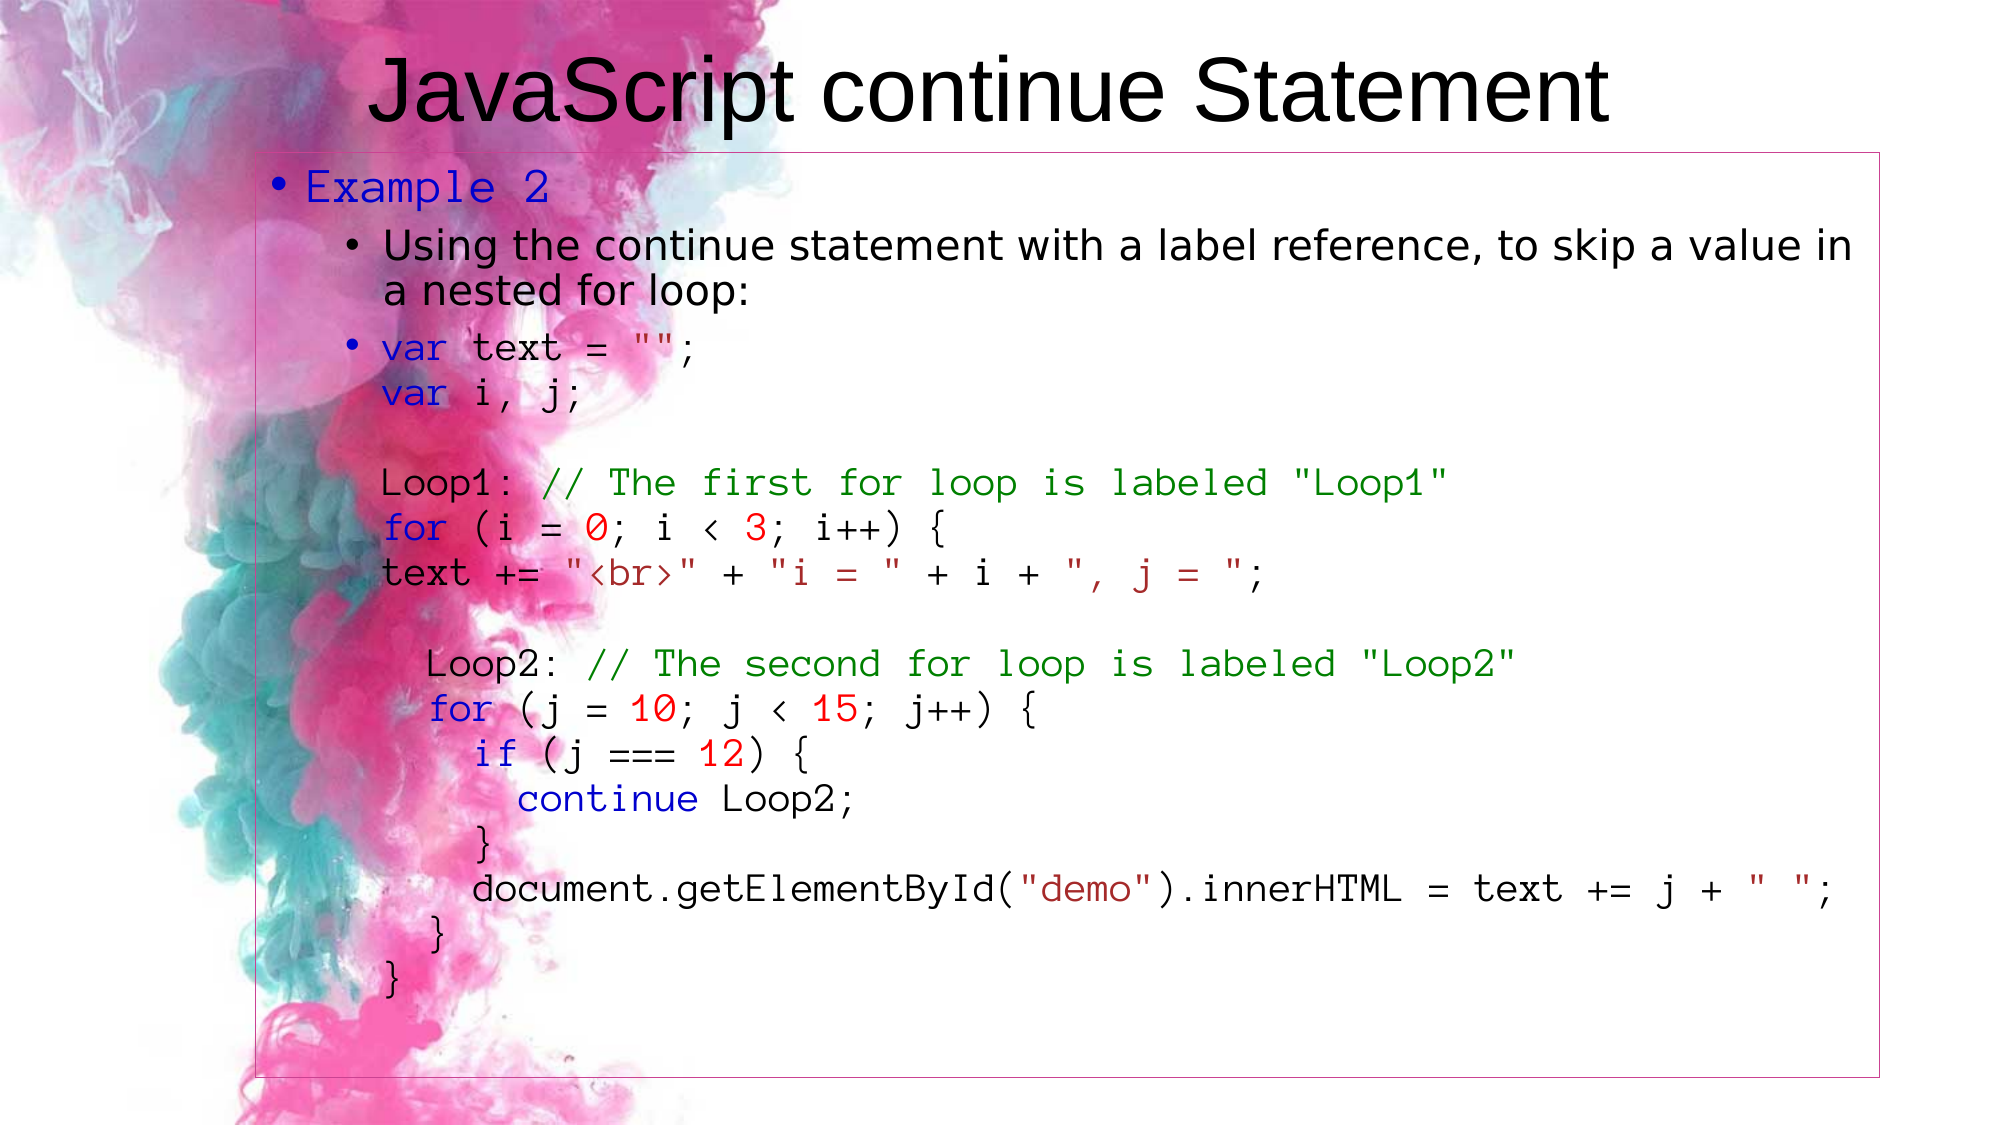

# JavaScript continue Statement
Example 2
Using the continue statement with a label reference, to skip a value in a nested for loop:
var text = "";
var i, j;
Loop1: // The first for loop is labeled "Loop1"
for (i = 0; i < 3; i++) {
text += "<br>" + "i = " + i + ", j = ";
  Loop2: // The second for loop is labeled "Loop2"
  for (j = 10; j < 15; j++) {
    if (j === 12) {
      continue Loop2;
    }
    document.getElementById("demo").innerHTML = text += j + " ";
  }
}